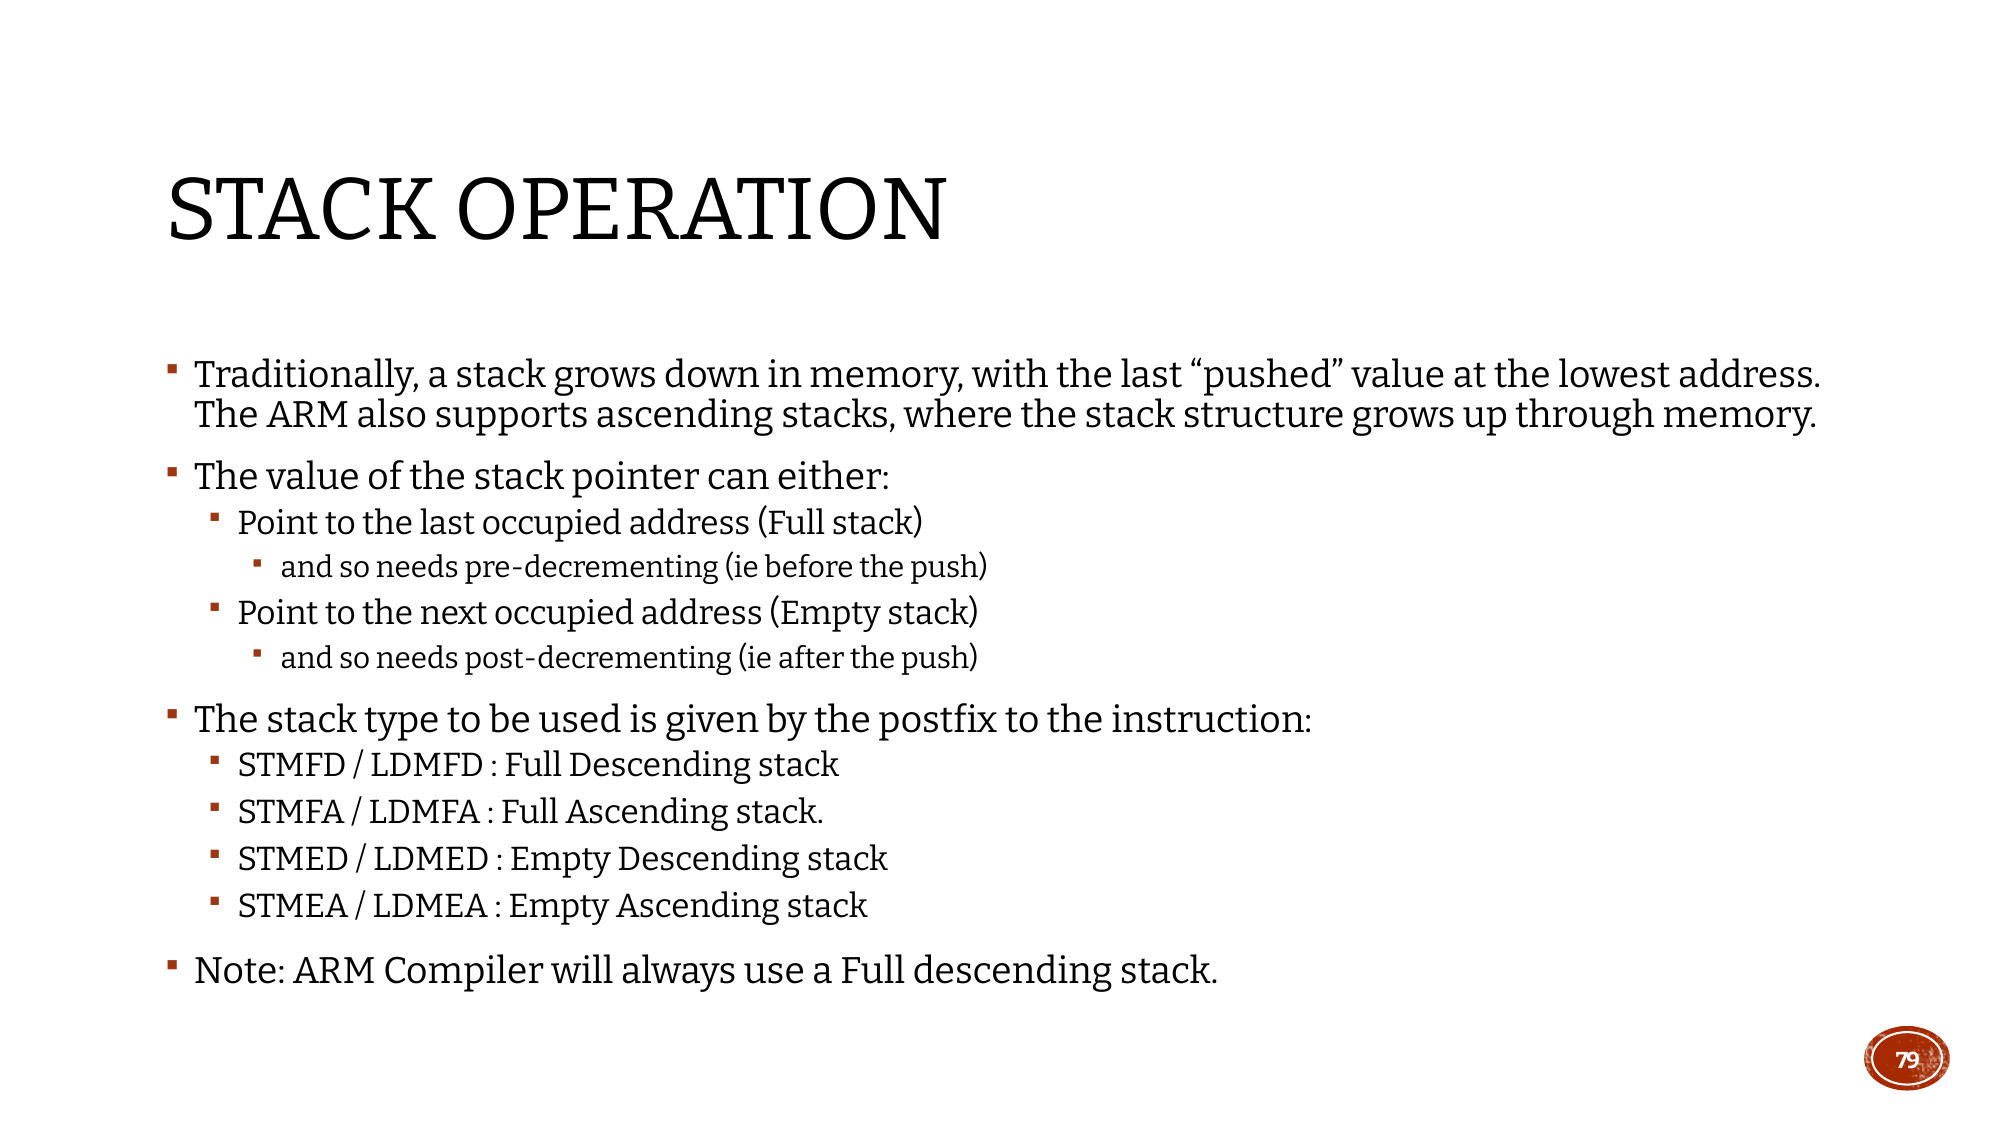

# Stack Operation
Traditionally, a stack grows down in memory, with the last “pushed” value at the lowest address. The ARM also supports ascending stacks, where the stack structure grows up through memory.
The value of the stack pointer can either:
Point to the last occupied address (Full stack)
and so needs pre-decrementing (ie before the push)
Point to the next occupied address (Empty stack)
and so needs post-decrementing (ie after the push)
The stack type to be used is given by the postfix to the instruction:
STMFD / LDMFD : Full Descending stack
STMFA / LDMFA : Full Ascending stack.
STMED / LDMED : Empty Descending stack
STMEA / LDMEA : Empty Ascending stack
Note: ARM Compiler will always use a Full descending stack.

79